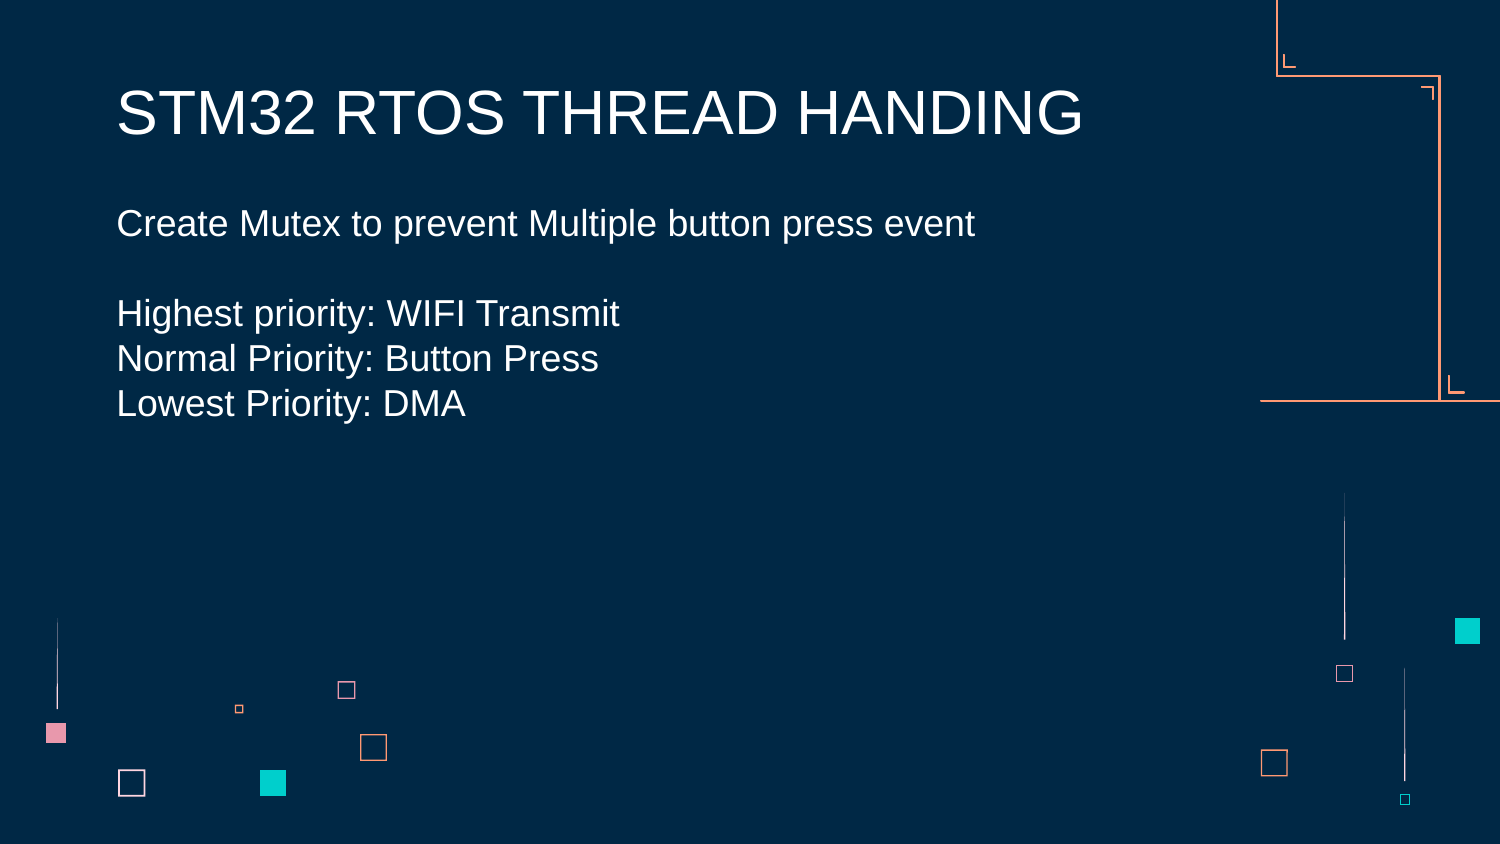

# STM32 RTOS THREAD HANDING
Create Mutex to prevent Multiple button press event

Highest priority: WIFI Transmit
Normal Priority: Button Press
Lowest Priority: DMA